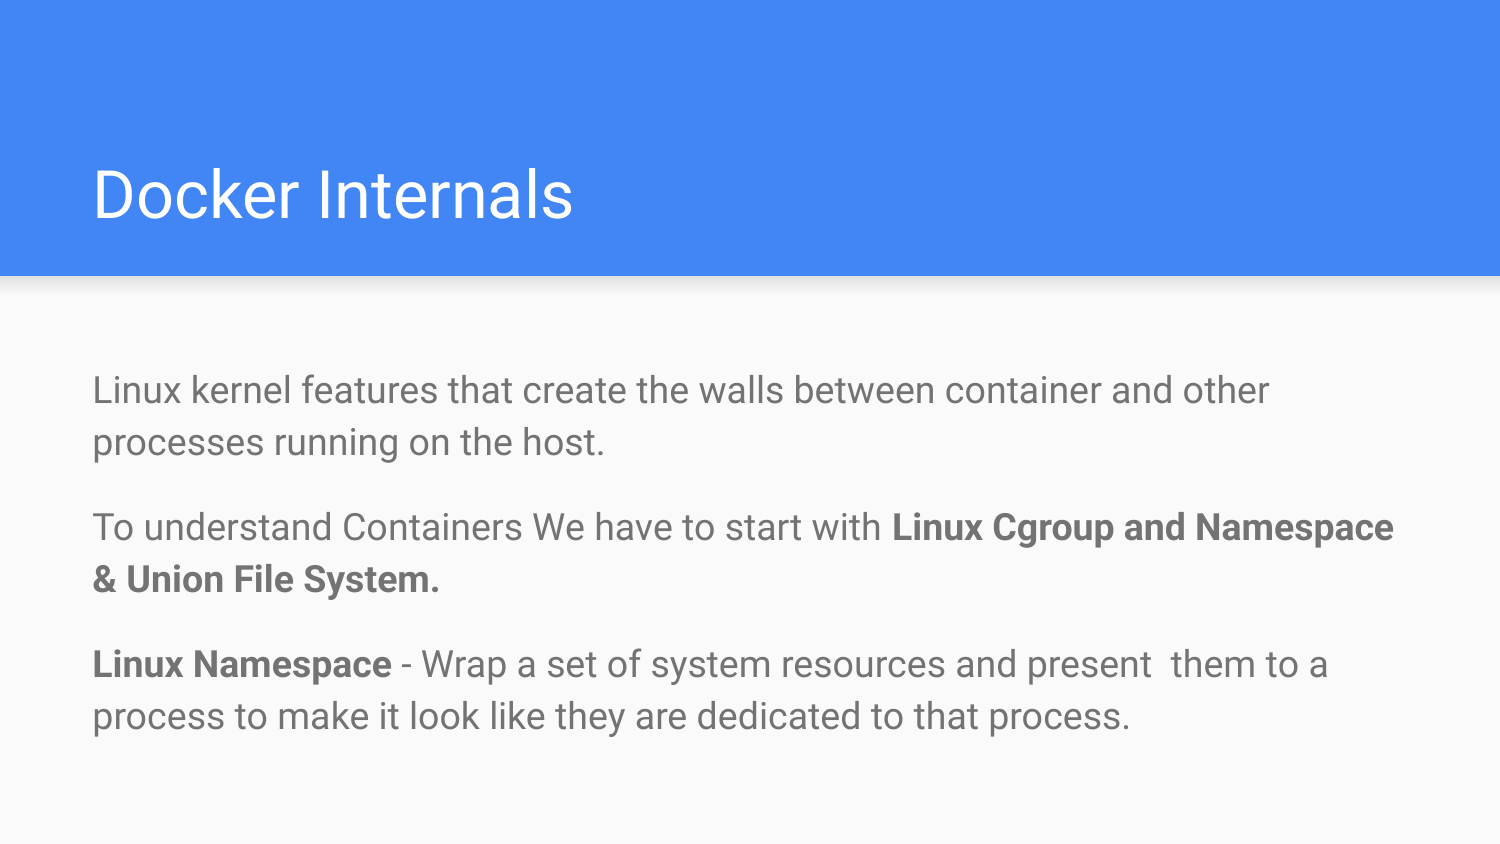

# Docker Internals
Linux kernel features that create the walls between container and other processes running on the host.
To understand Containers We have to start with Linux Cgroup and Namespace & Union File System.
Linux Namespace - Wrap a set of system resources and present  them to a process to make it look like they are dedicated to that process.